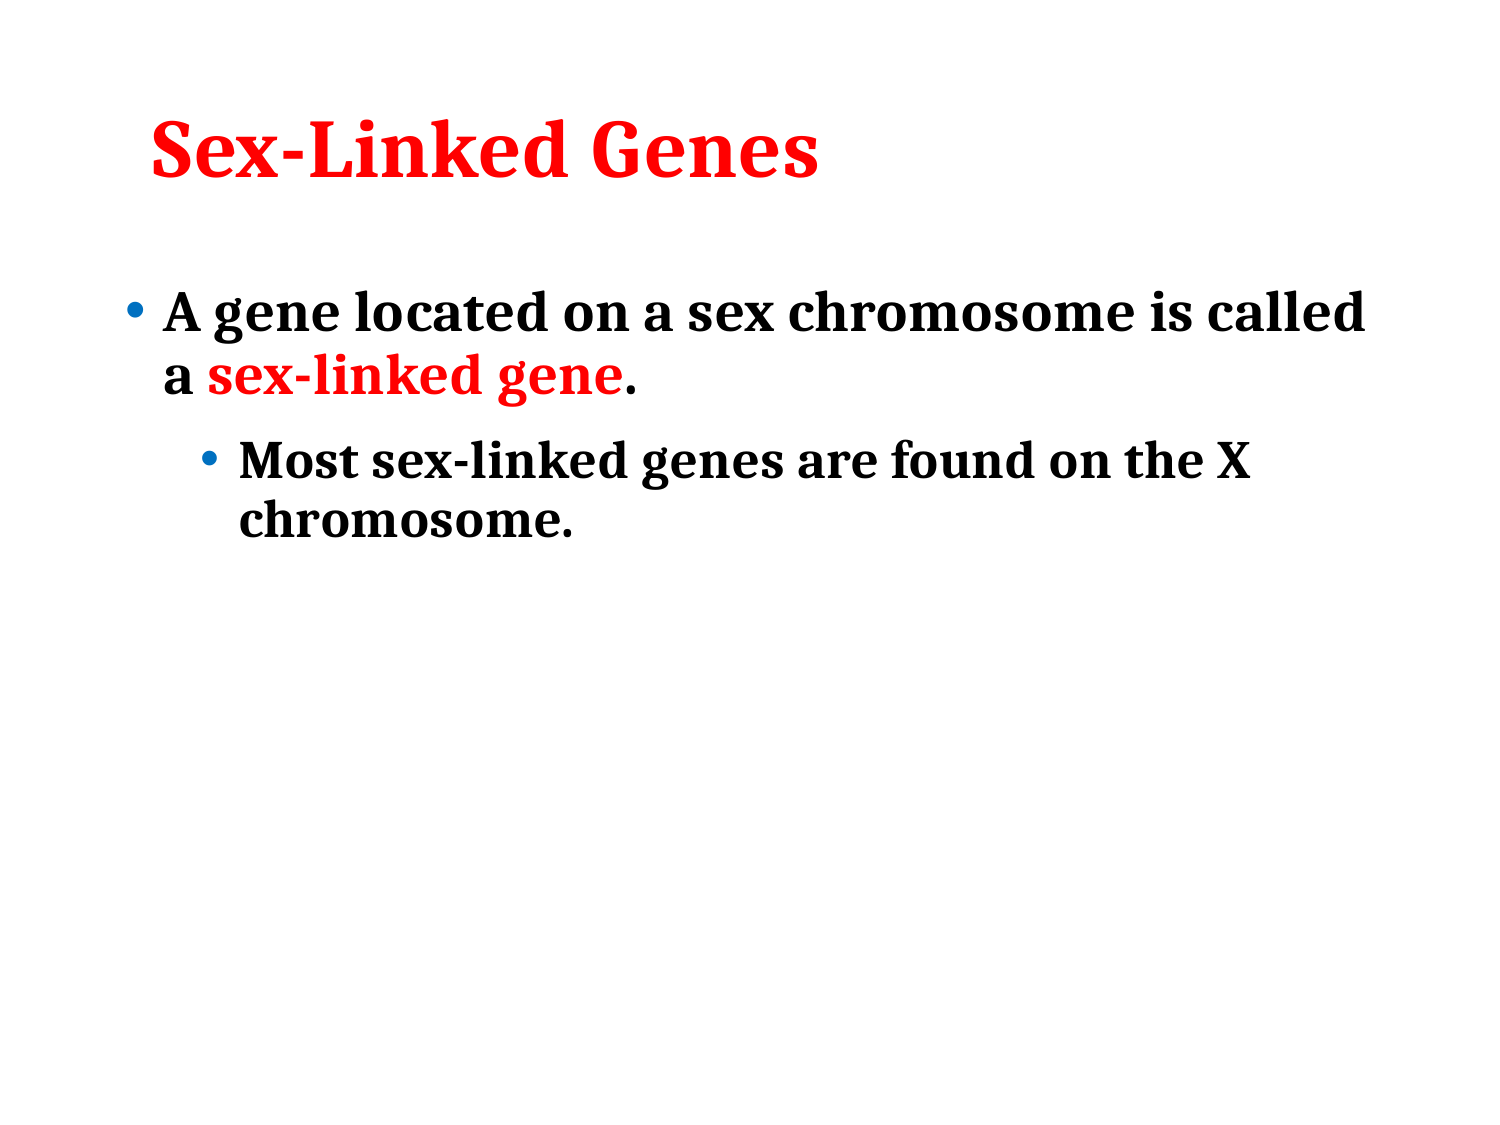

# Sex-Linked Genes
A gene located on a sex chromosome is called a sex-linked gene.
Most sex-linked genes are found on the X chromosome.